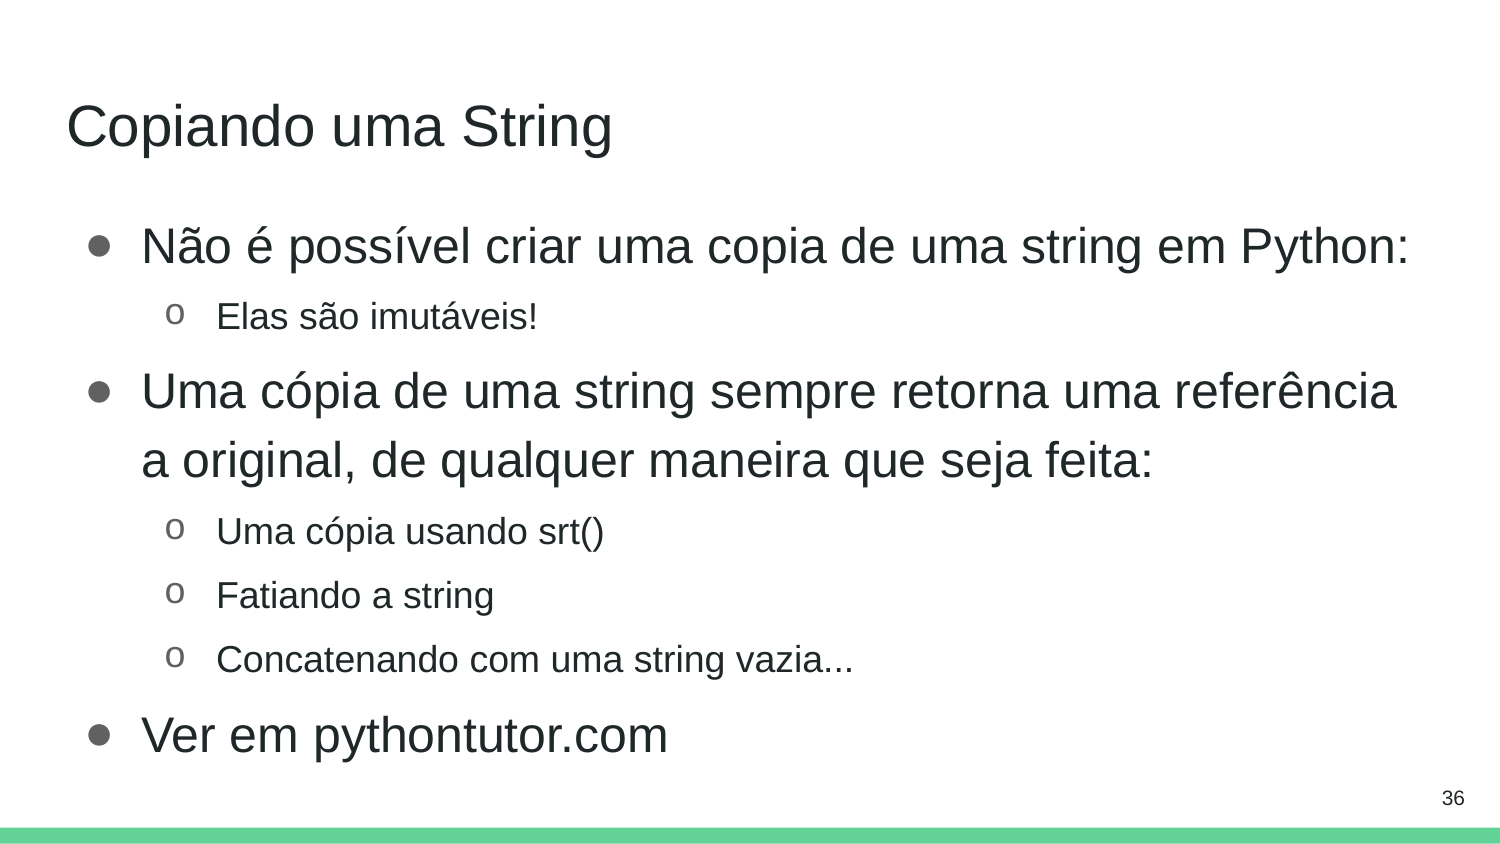

# Copiando uma String
Não é possível criar uma copia de uma string em Python:
Elas são imutáveis!
Uma cópia de uma string sempre retorna uma referência a original, de qualquer maneira que seja feita:
Uma cópia usando srt()
Fatiando a string
Concatenando com uma string vazia...
Ver em pythontutor.com
36